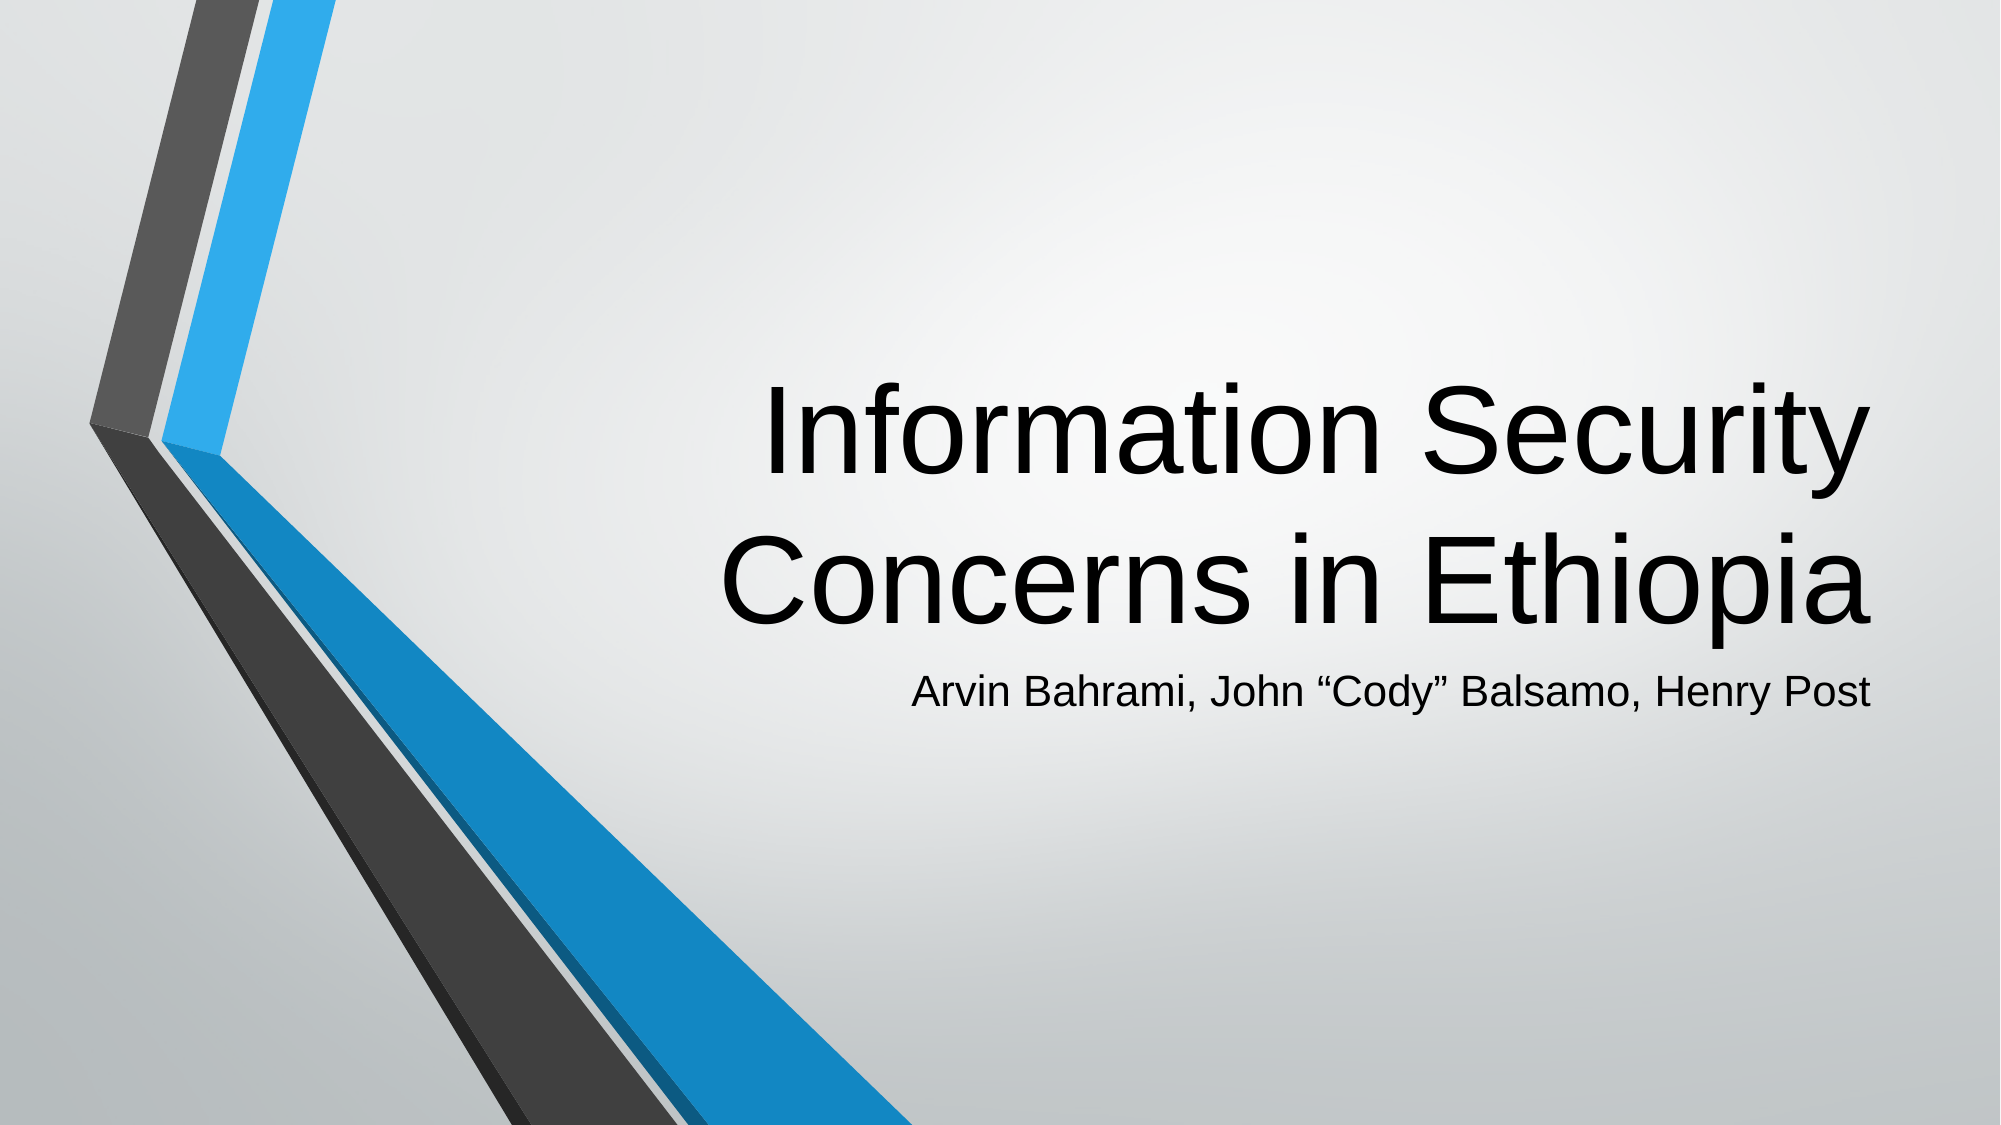

# Information Security Concerns in Ethiopia
Arvin Bahrami, John “Cody” Balsamo, Henry Post